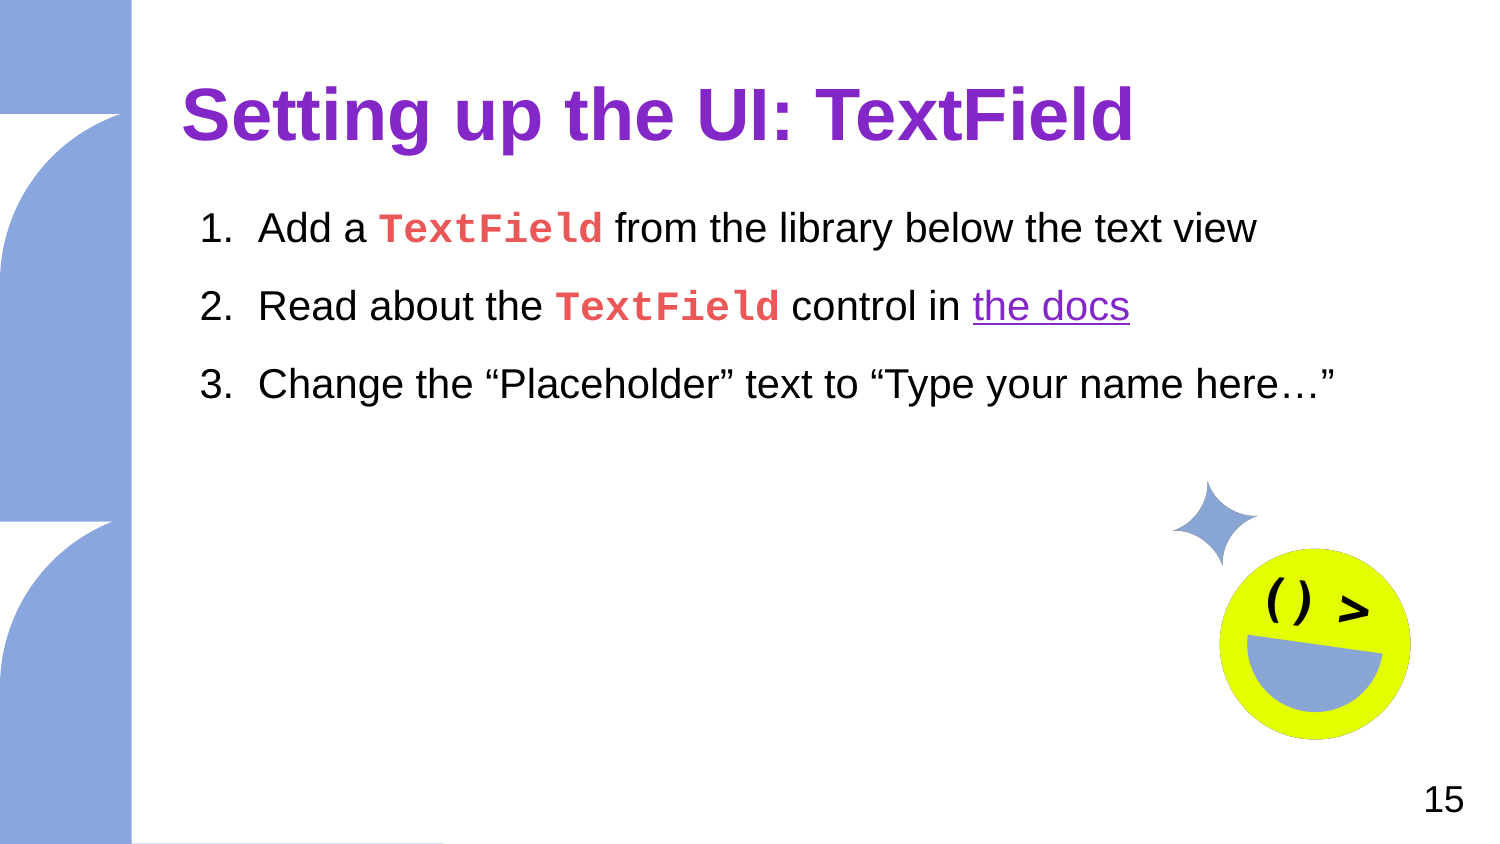

# Setting up the UI: TextField
Add a TextField from the library below the text view
Read about the TextField control in the docs
Change the “Placeholder” text to “Type your name here…”